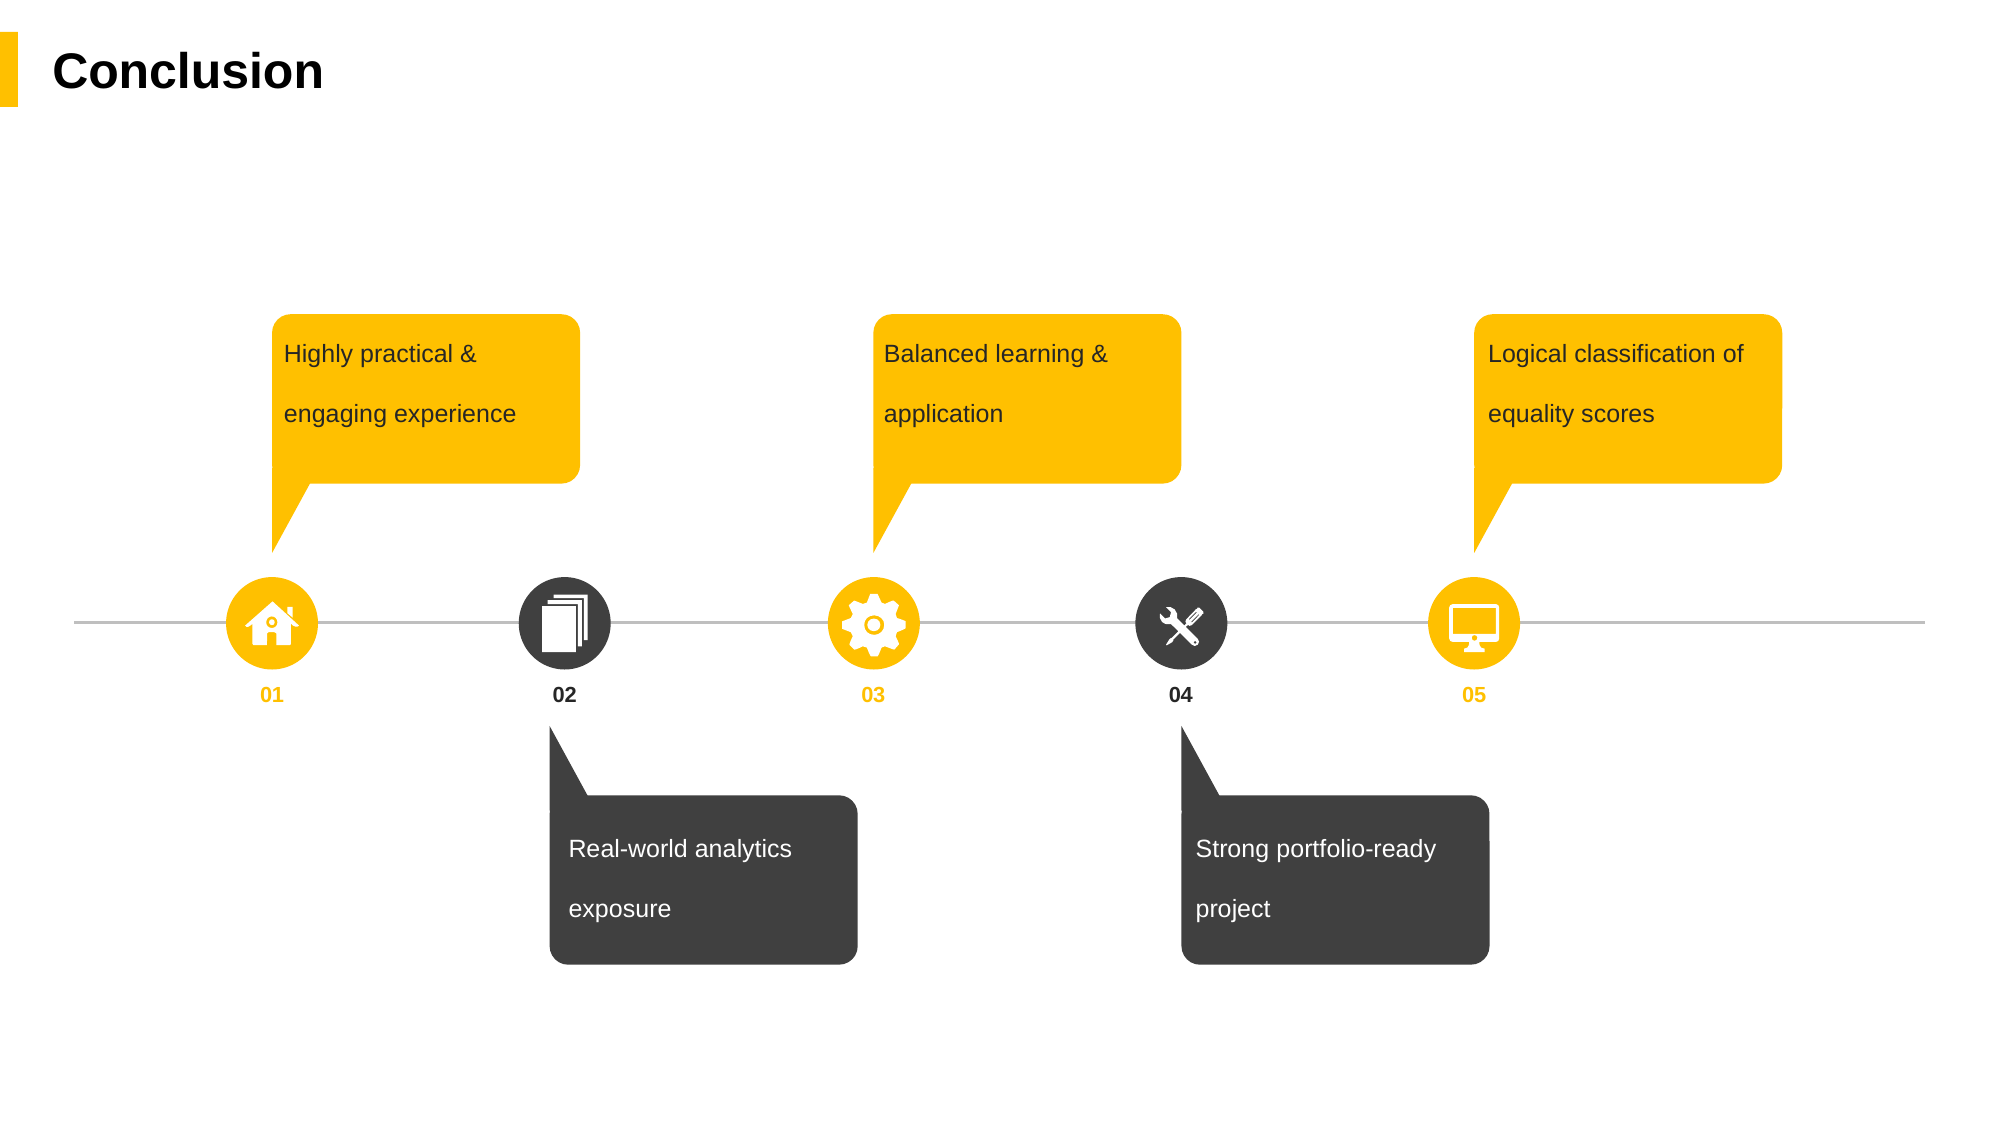

Conclusion

Highly practical & engaging experience
Balanced learning & application
Logical classification of equality scores

01
02
03
04
05

Real-world analytics exposure
Strong portfolio-ready project